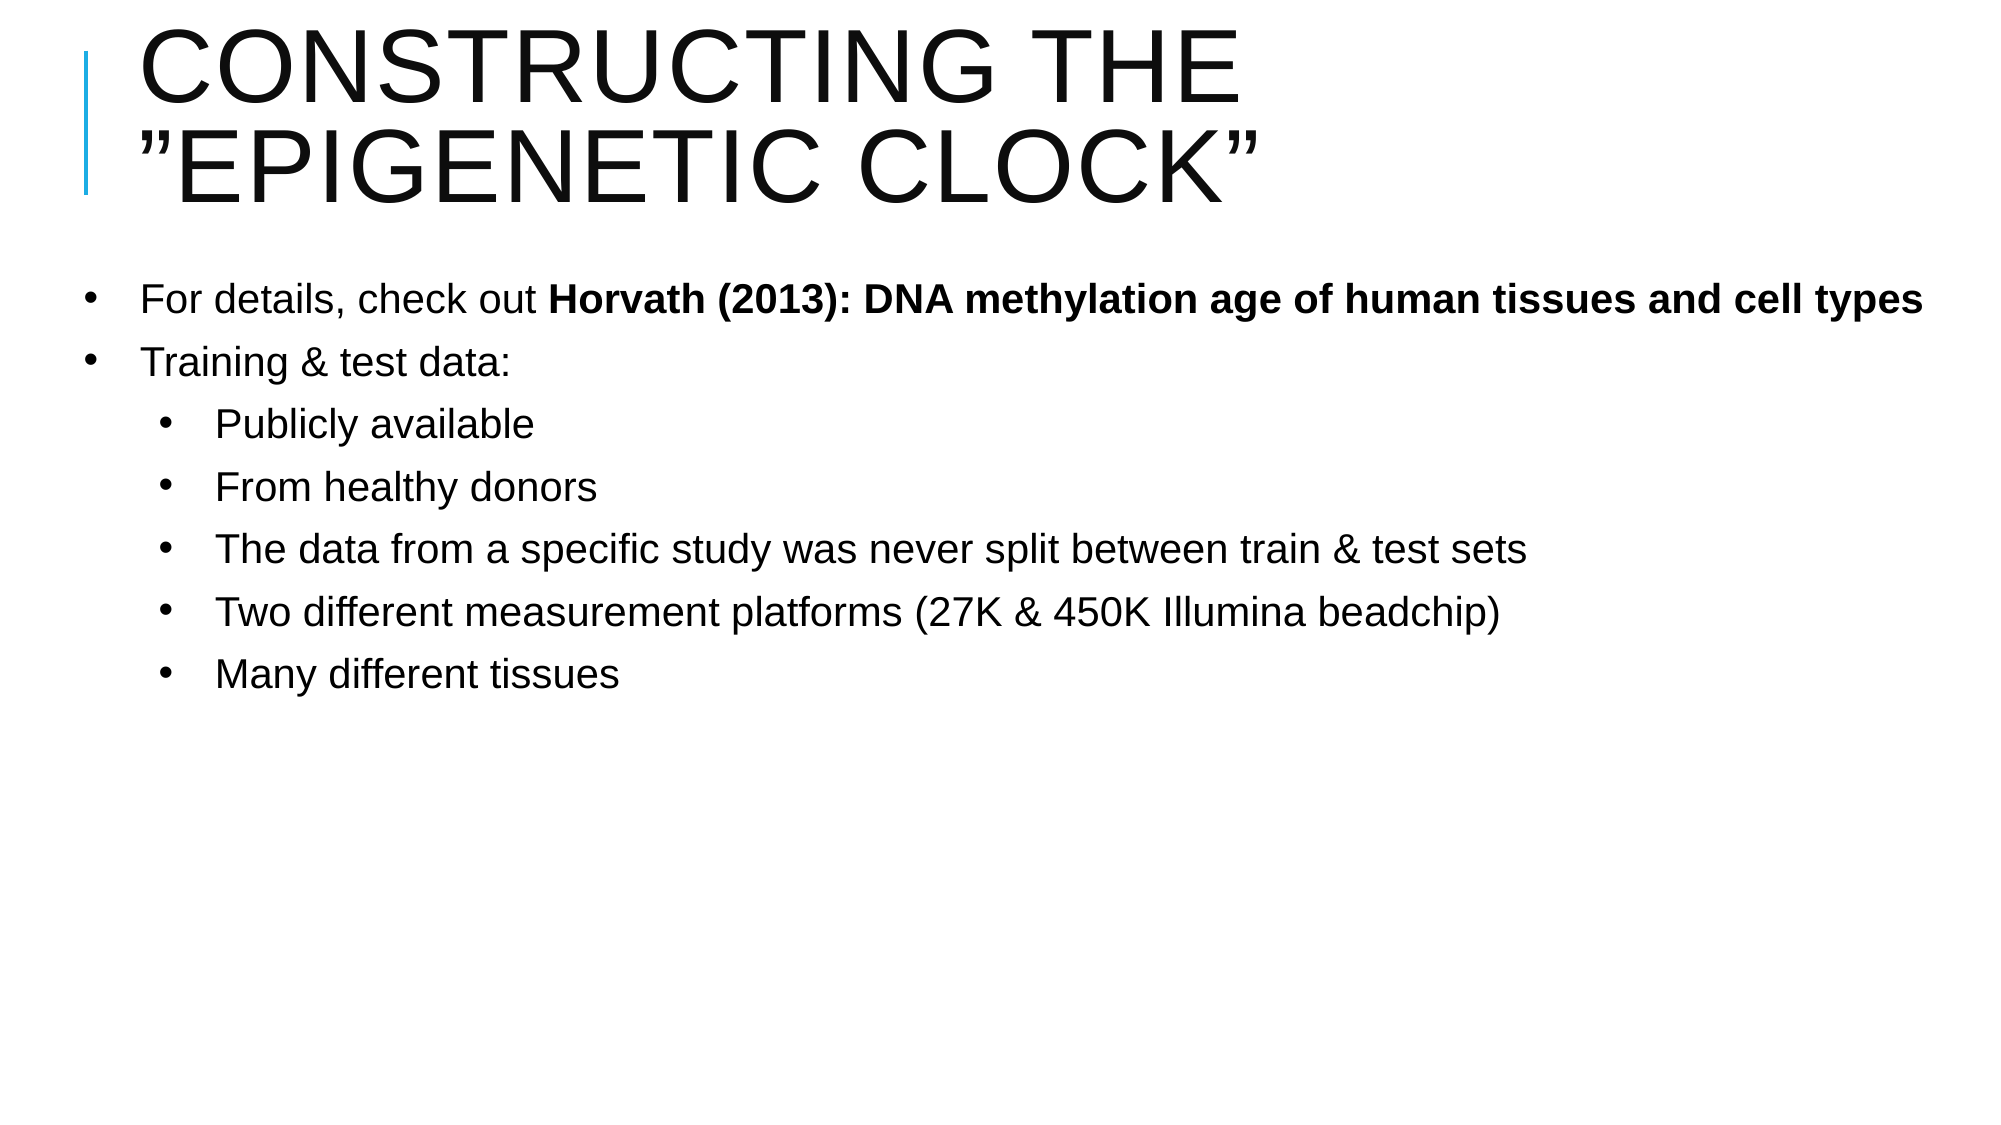

Constructing the ”epigenetic clock”
For details, check out Horvath (2013): DNA methylation age of human tissues and cell types
Training & test data:
Publicly available
From healthy donors
The data from a specific study was never split between train & test sets
Two different measurement platforms (27K & 450K Illumina beadchip)
Many different tissues